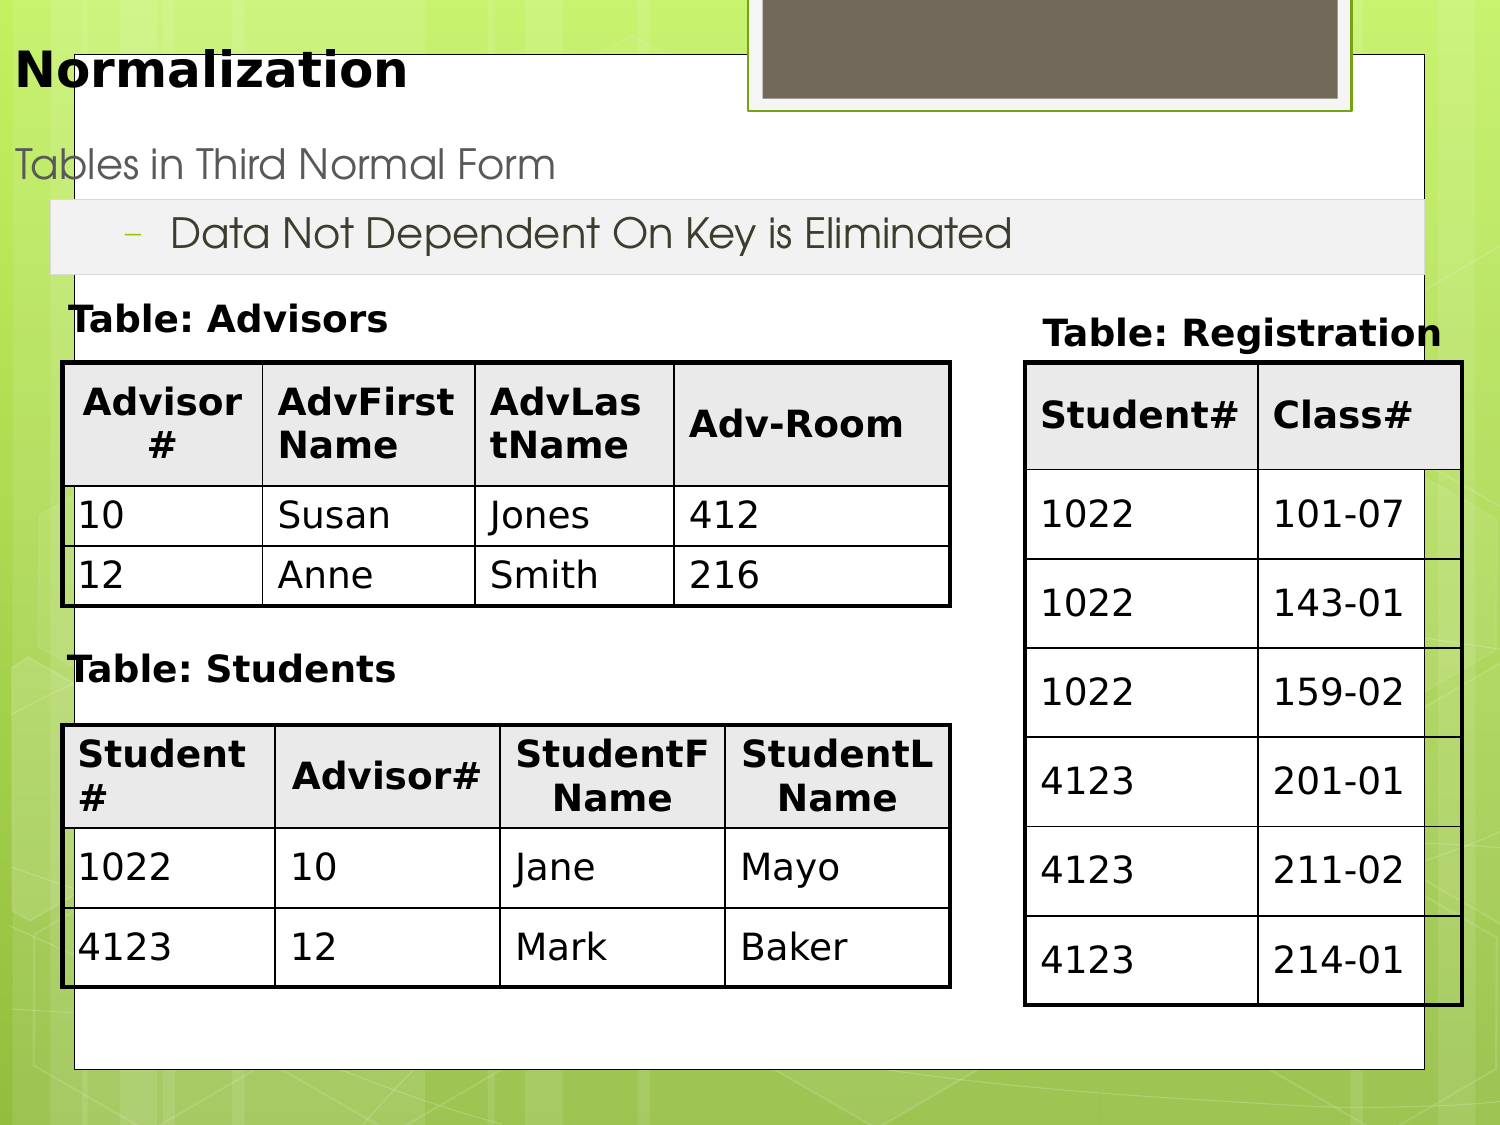

Normalization
# Tables in Third Normal Form
Data Not Dependent On Key is Eliminated
Table: Advisors
Table: Registration
| Advisor# | AdvFirstName | AdvLastName | Adv-Room |
| --- | --- | --- | --- |
| 10 | Susan | Jones | 412 |
| 12 | Anne | Smith | 216 |
| Student# | Class# |
| --- | --- |
| 1022 | 101-07 |
| 1022 | 143-01 |
| 1022 | 159-02 |
| 4123 | 201-01 |
| 4123 | 211-02 |
| 4123 | 214-01 |
Table: Students
| Student# | Advisor# | StudentFName | StudentLName |
| --- | --- | --- | --- |
| 1022 | 10 | Jane | Mayo |
| 4123 | 12 | Mark | Baker |